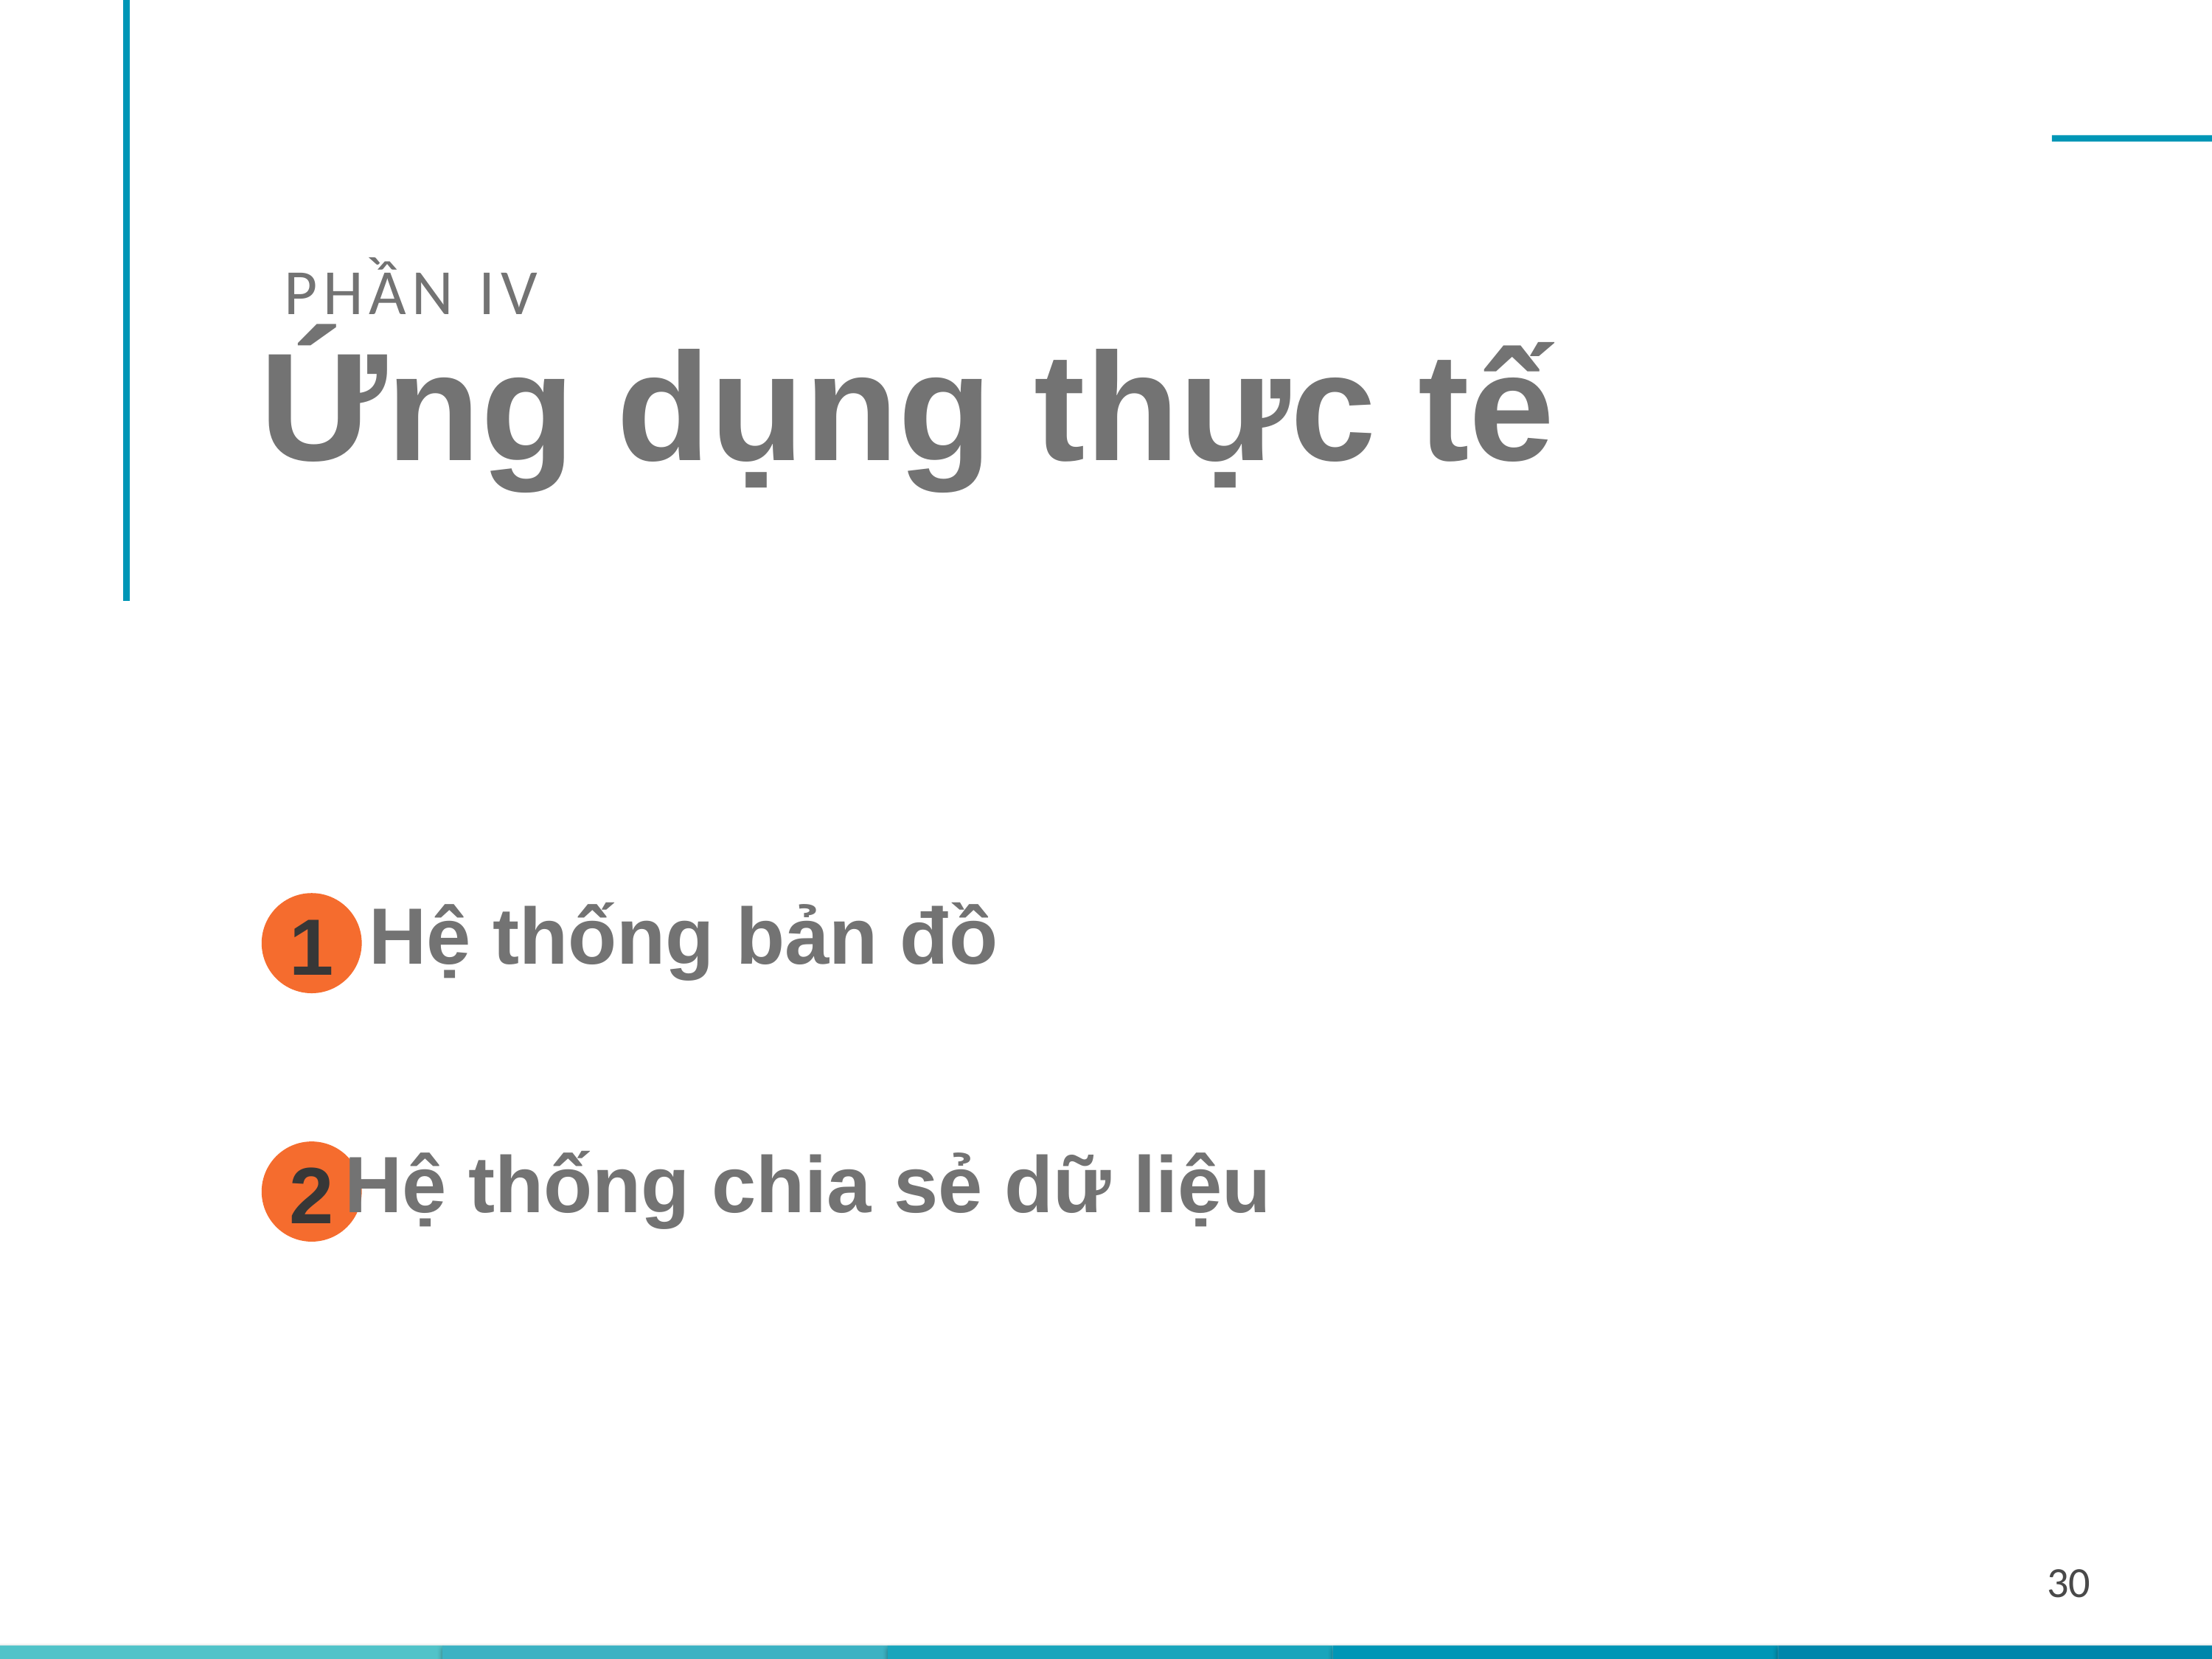

30

Phần IV
Ứng dụng thực tế
1
Hệ thống bản đồ
2
Hệ thống chia sẻ dữ liệu
30